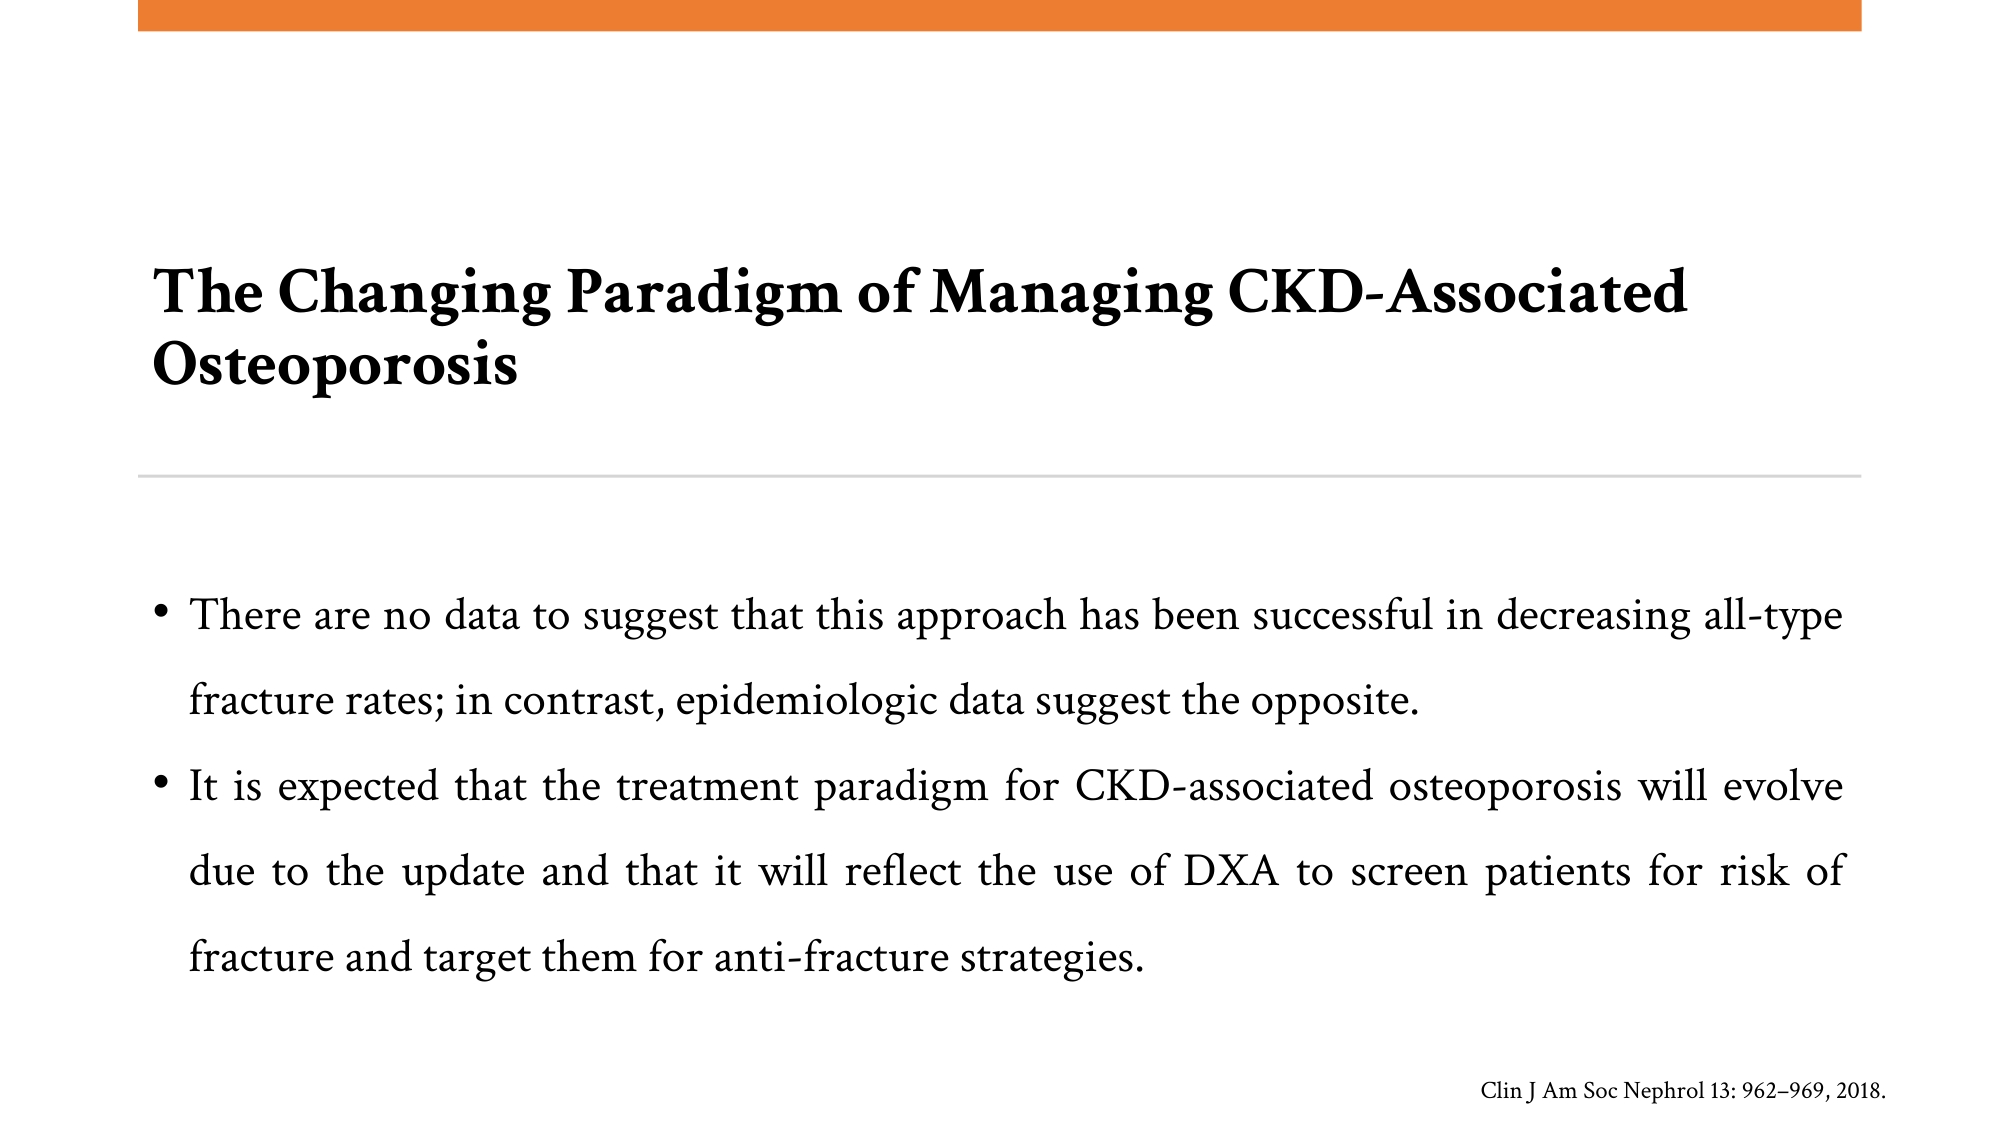

# The Changing Paradigm of Managing CKD-Associated Osteoporosis

There are no data to suggest that this approach has been successful in decreasing all-type fracture rates; in contrast, epidemiologic data suggest the opposite.
It is expected that the treatment paradigm for CKD-associated osteoporosis will evolve due to the update and that it will reflect the use of DXA to screen patients for risk of fracture and target them for anti-fracture strategies.
Clin J Am Soc Nephrol 13: 962–969, 2018.